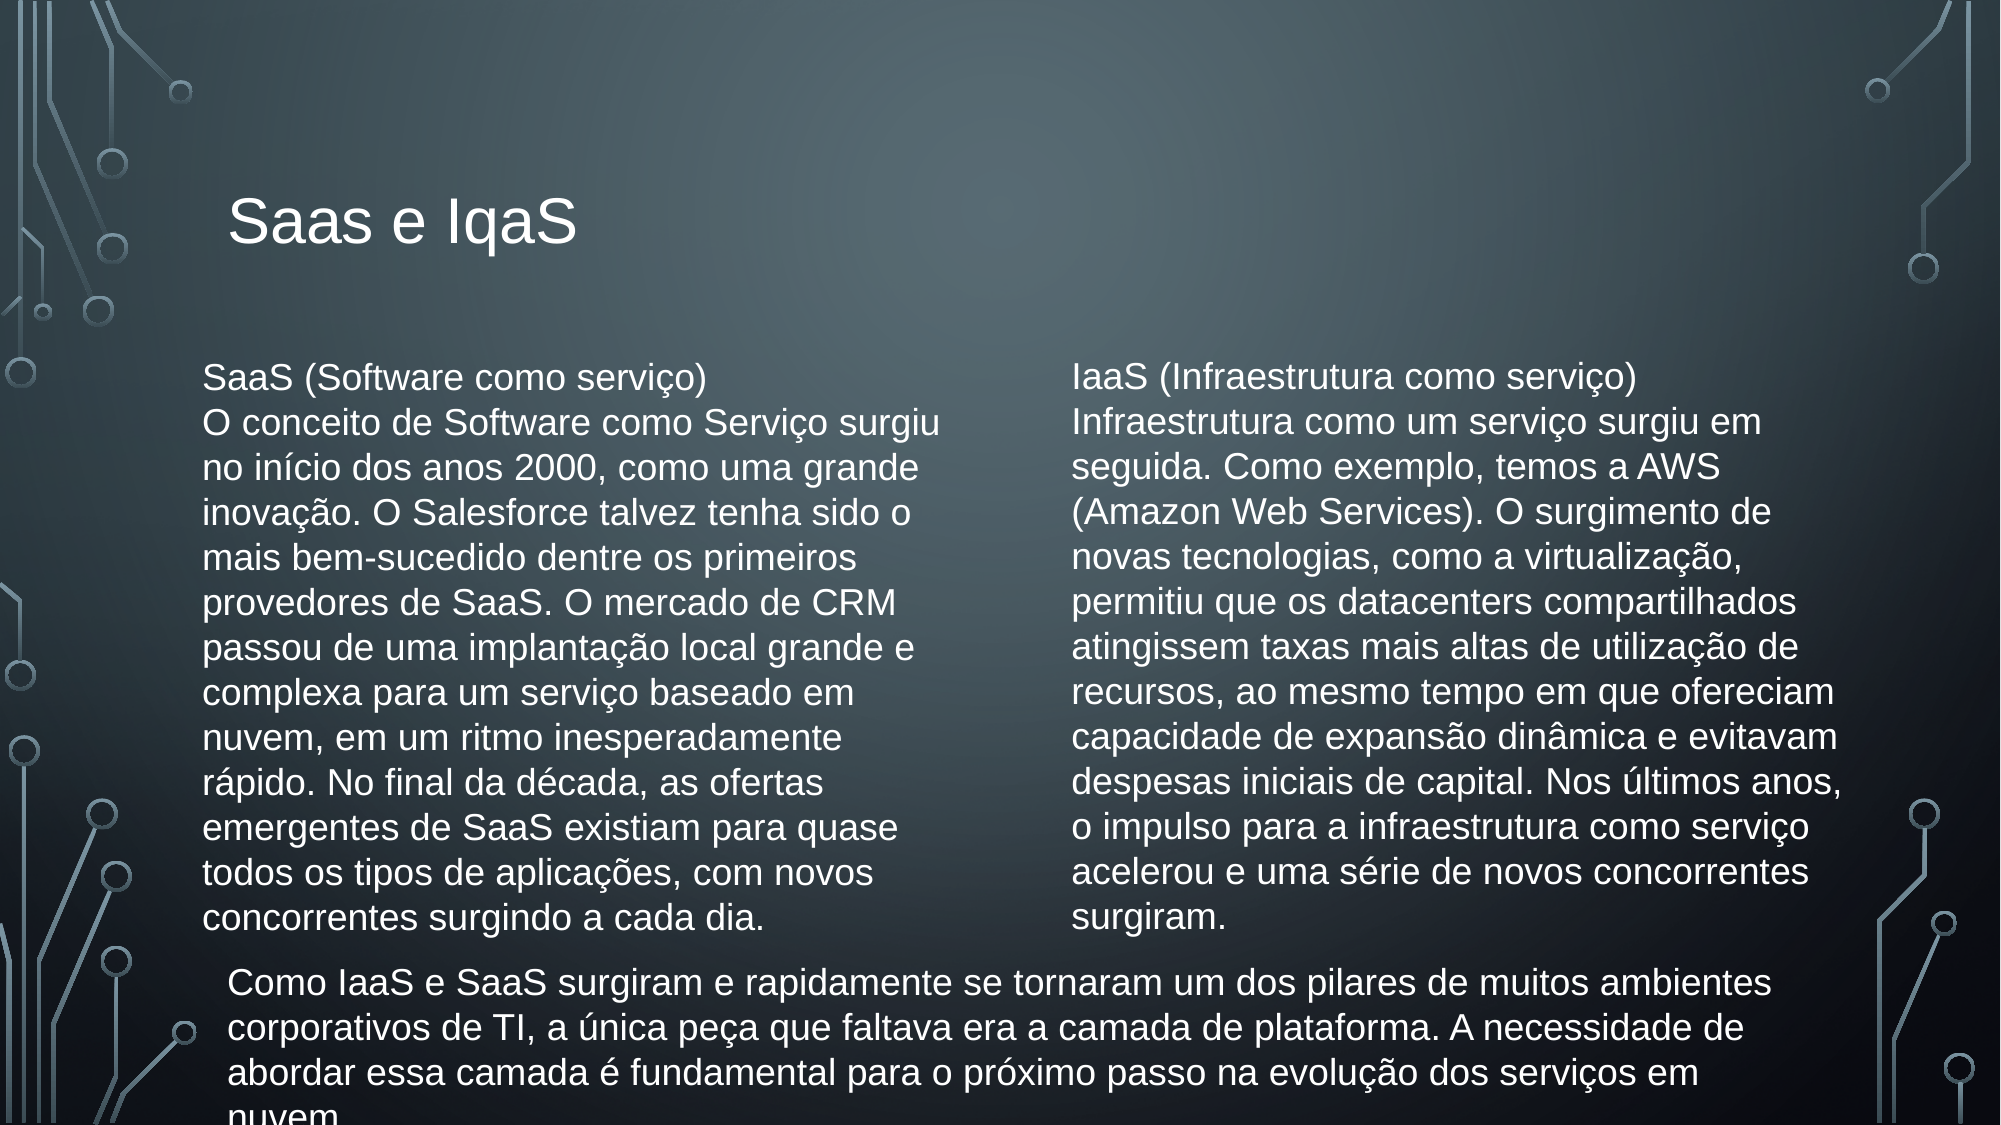

#
Saas e IqaS
IaaS (Infraestrutura como serviço)
Infraestrutura como um serviço surgiu em seguida. Como exemplo, temos a AWS (Amazon Web Services). O surgimento de novas tecnologias, como a virtualização, permitiu que os datacenters compartilhados atingissem taxas mais altas de utilização de recursos, ao mesmo tempo em que ofereciam capacidade de expansão dinâmica e evitavam despesas iniciais de capital. Nos últimos anos, o impulso para a infraestrutura como serviço acelerou e uma série de novos concorrentes surgiram.
SaaS (Software como serviço)
O conceito de Software como Serviço surgiu no início dos anos 2000, como uma grande inovação. O Salesforce talvez tenha sido o mais bem-sucedido dentre os primeiros provedores de SaaS. O mercado de CRM passou de uma implantação local grande e complexa para um serviço baseado em nuvem, em um ritmo inesperadamente rápido. No final da década, as ofertas emergentes de SaaS existiam para quase todos os tipos de aplicações, com novos concorrentes surgindo a cada dia.
Como IaaS e SaaS surgiram e rapidamente se tornaram um dos pilares de muitos ambientes corporativos de TI, a única peça que faltava era a camada de plataforma. A necessidade de abordar essa camada é fundamental para o próximo passo na evolução dos serviços em nuvem.